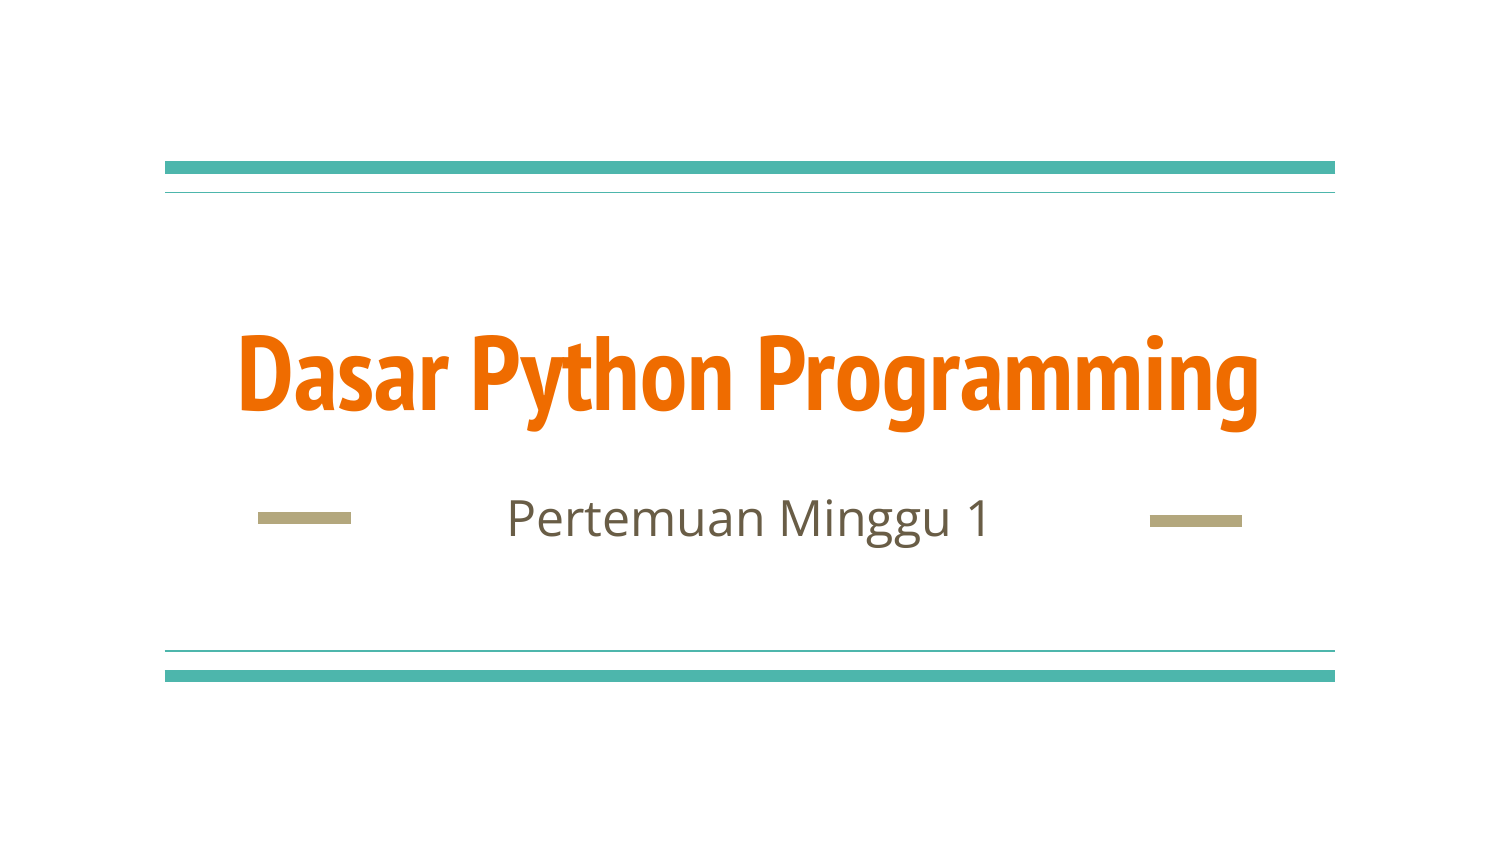

# Dasar Python Programming
Pertemuan Minggu 1